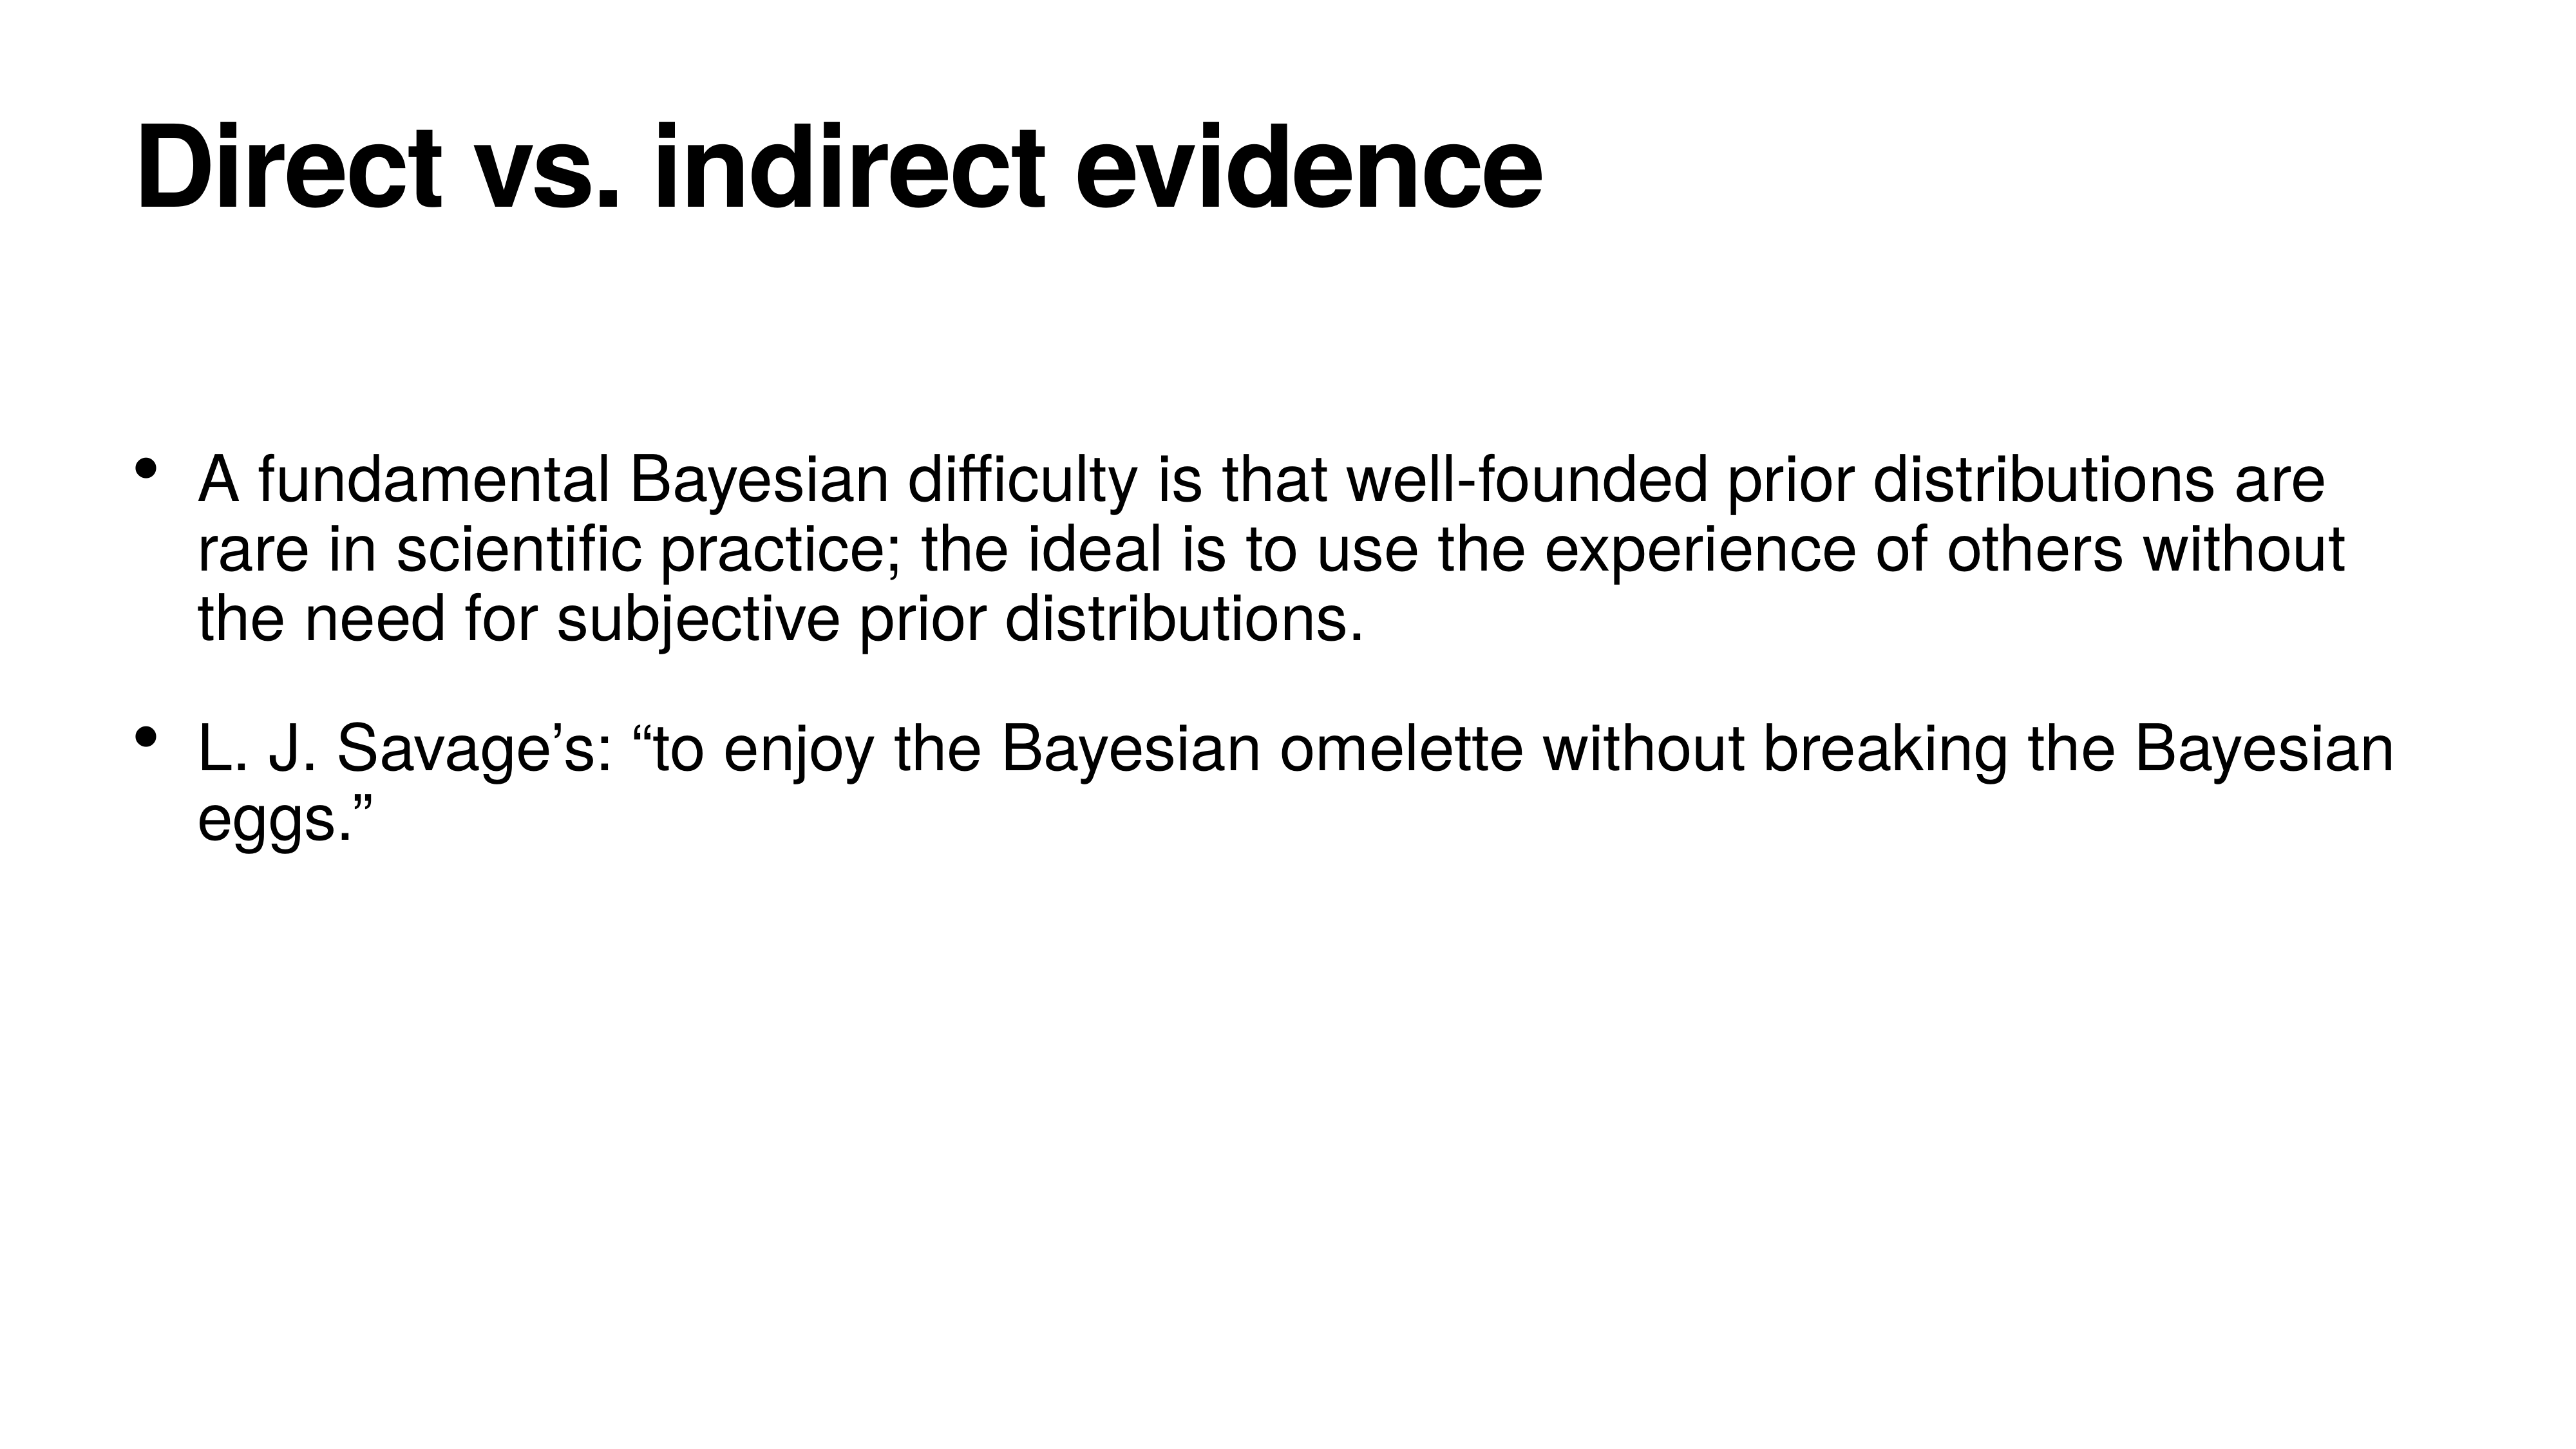

# Direct vs. indirect evidence
A fundamental Bayesian difficulty is that well-founded prior distributions are rare in scientific practice; the ideal is to use the experience of others without the need for subjective prior distributions.
L. J. Savage’s: “to enjoy the Bayesian omelette without breaking the Bayesian eggs.”